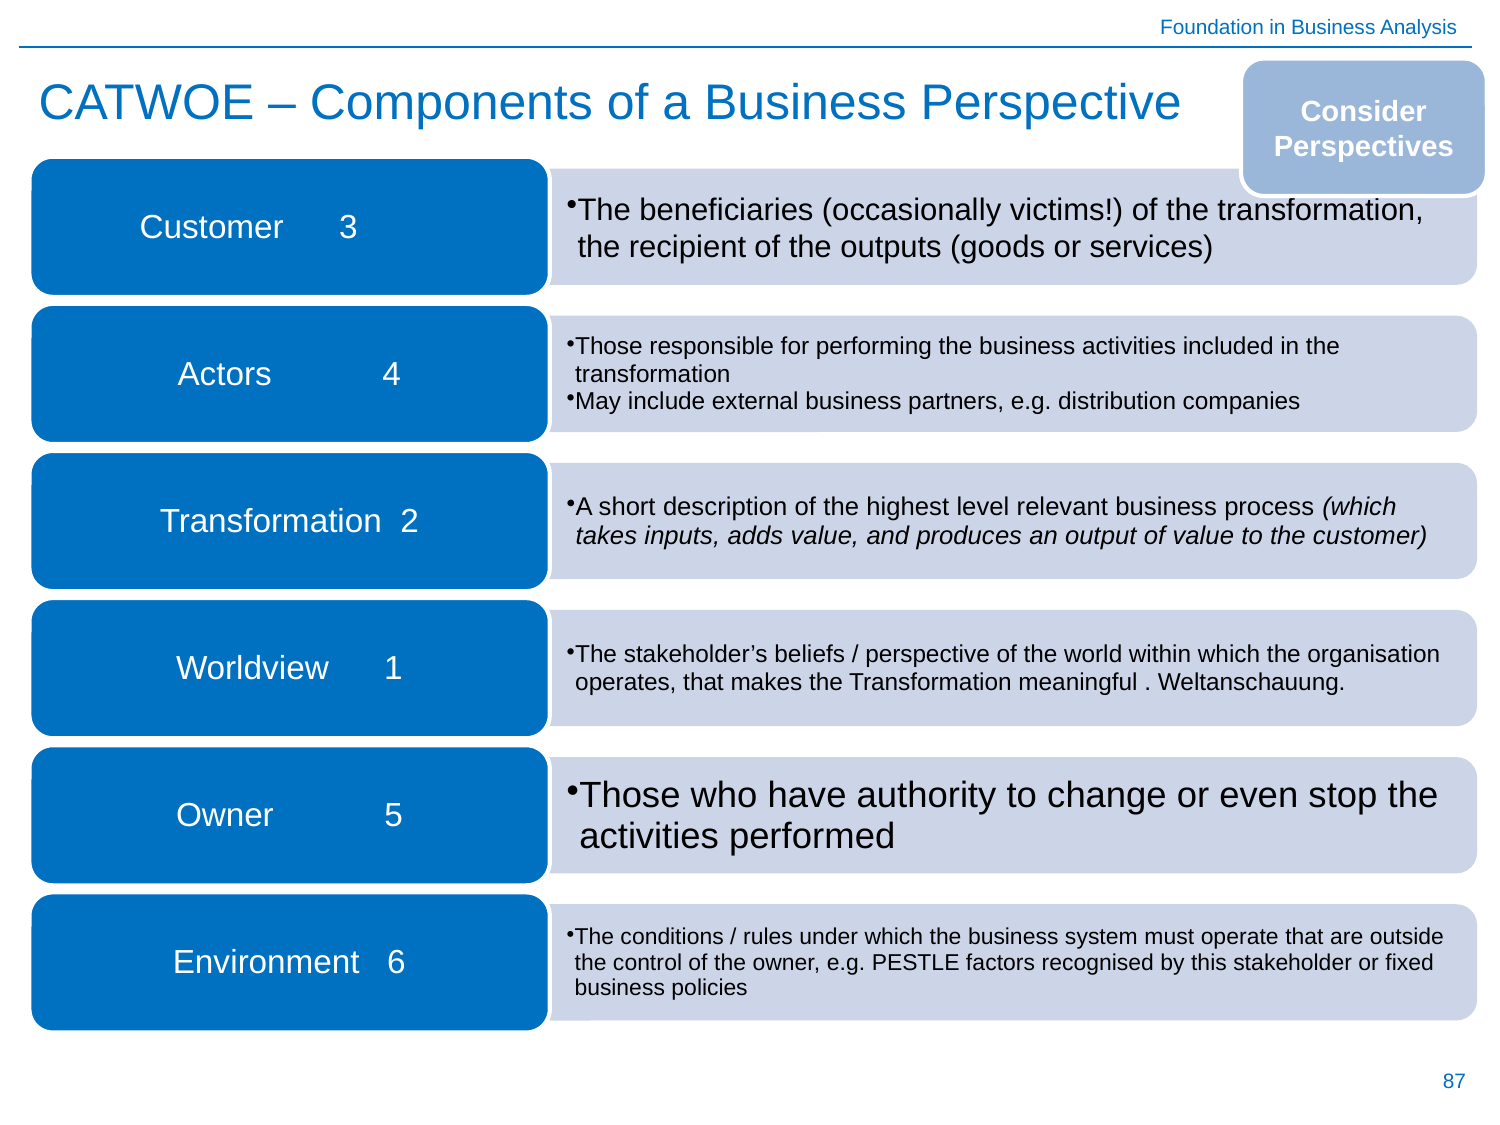

# CATWOE – Components of a Business Perspective
Consider Perspectives
Owner            5
Environment   6
The beneficiaries (occasionally victims!) of the transformation, the recipient of the outputs (goods or services)
Those responsible for performing the business activities included in the transformation
May include external business partners, e.g. distribution companies
Those who have authority to change or even stop the activities performed
The conditions / rules under which the business system must operate that are outside the control of the owner, e.g. PESTLE factors recognised by this stakeholder or fixed business policies
A short description of the highest level relevant business process (which takes inputs, adds value, and produces an output of value to the customer)
Transformation  2
The stakeholder’s beliefs / perspective of the world within which the organisation operates, that makes the Transformation meaningful . Weltanschauung.
Worldview      1